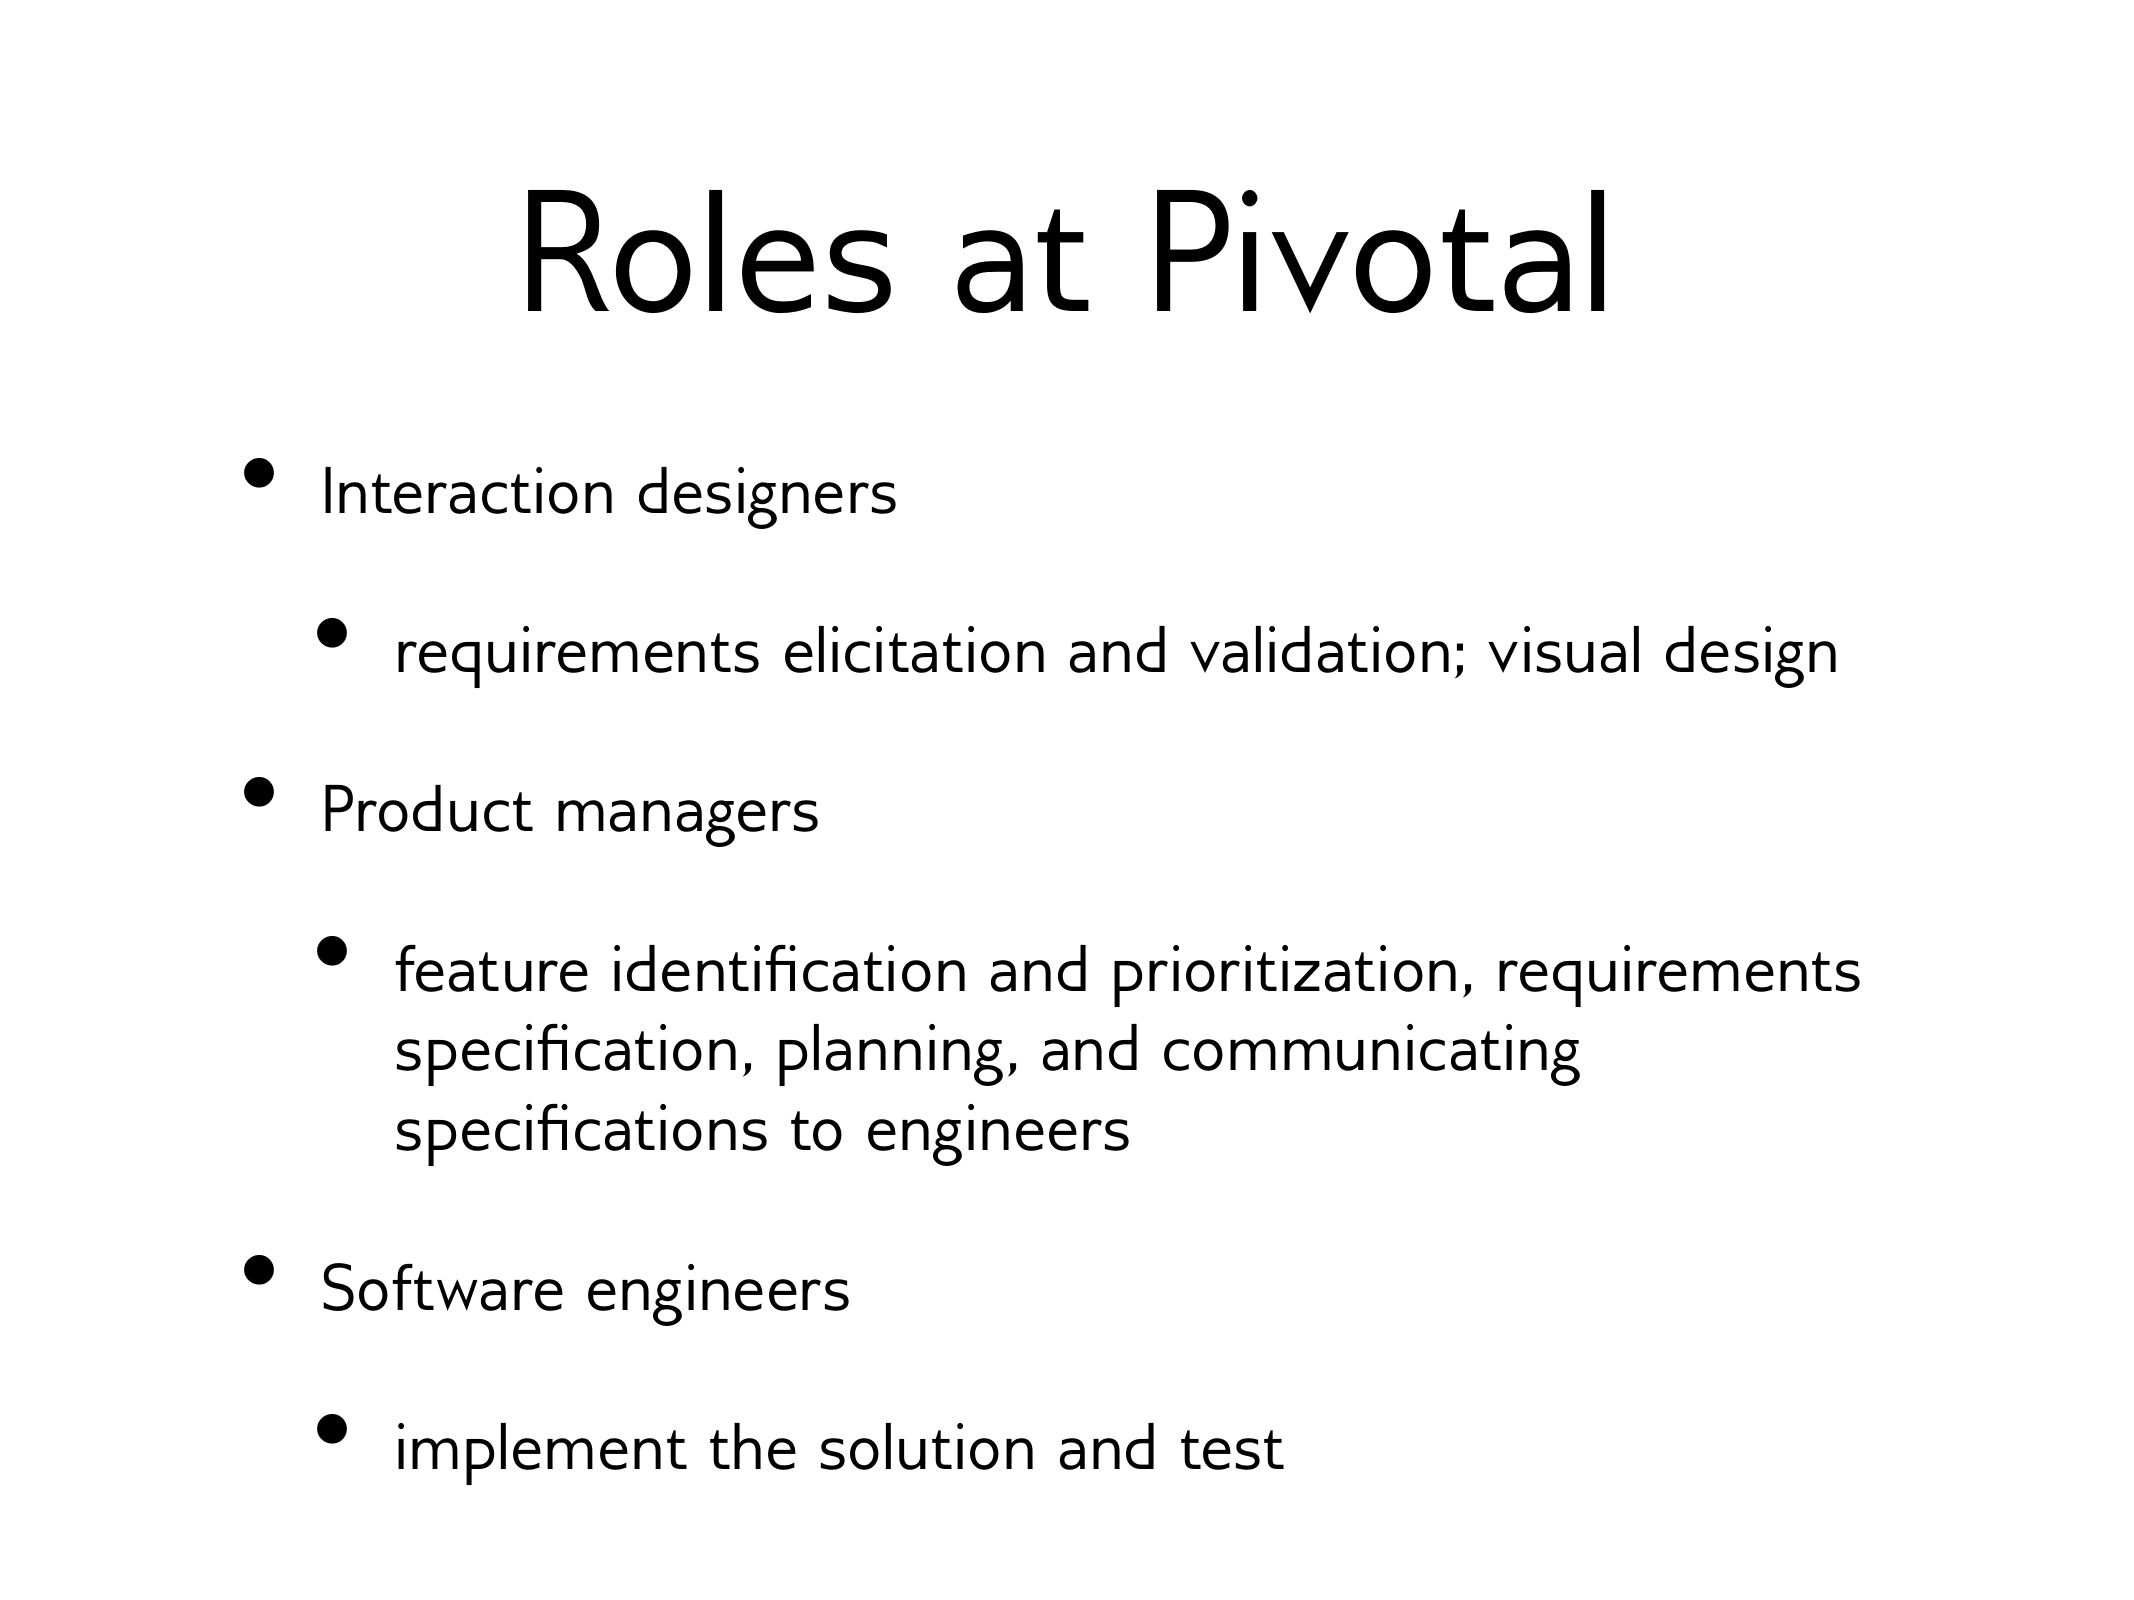

# Roles at Pivotal
Interaction designers
requirements elicitation and validation; visual design
Product managers
feature identification and prioritization, requirements specification, planning, and communicating specifications to engineers
Software engineers
implement the solution and test